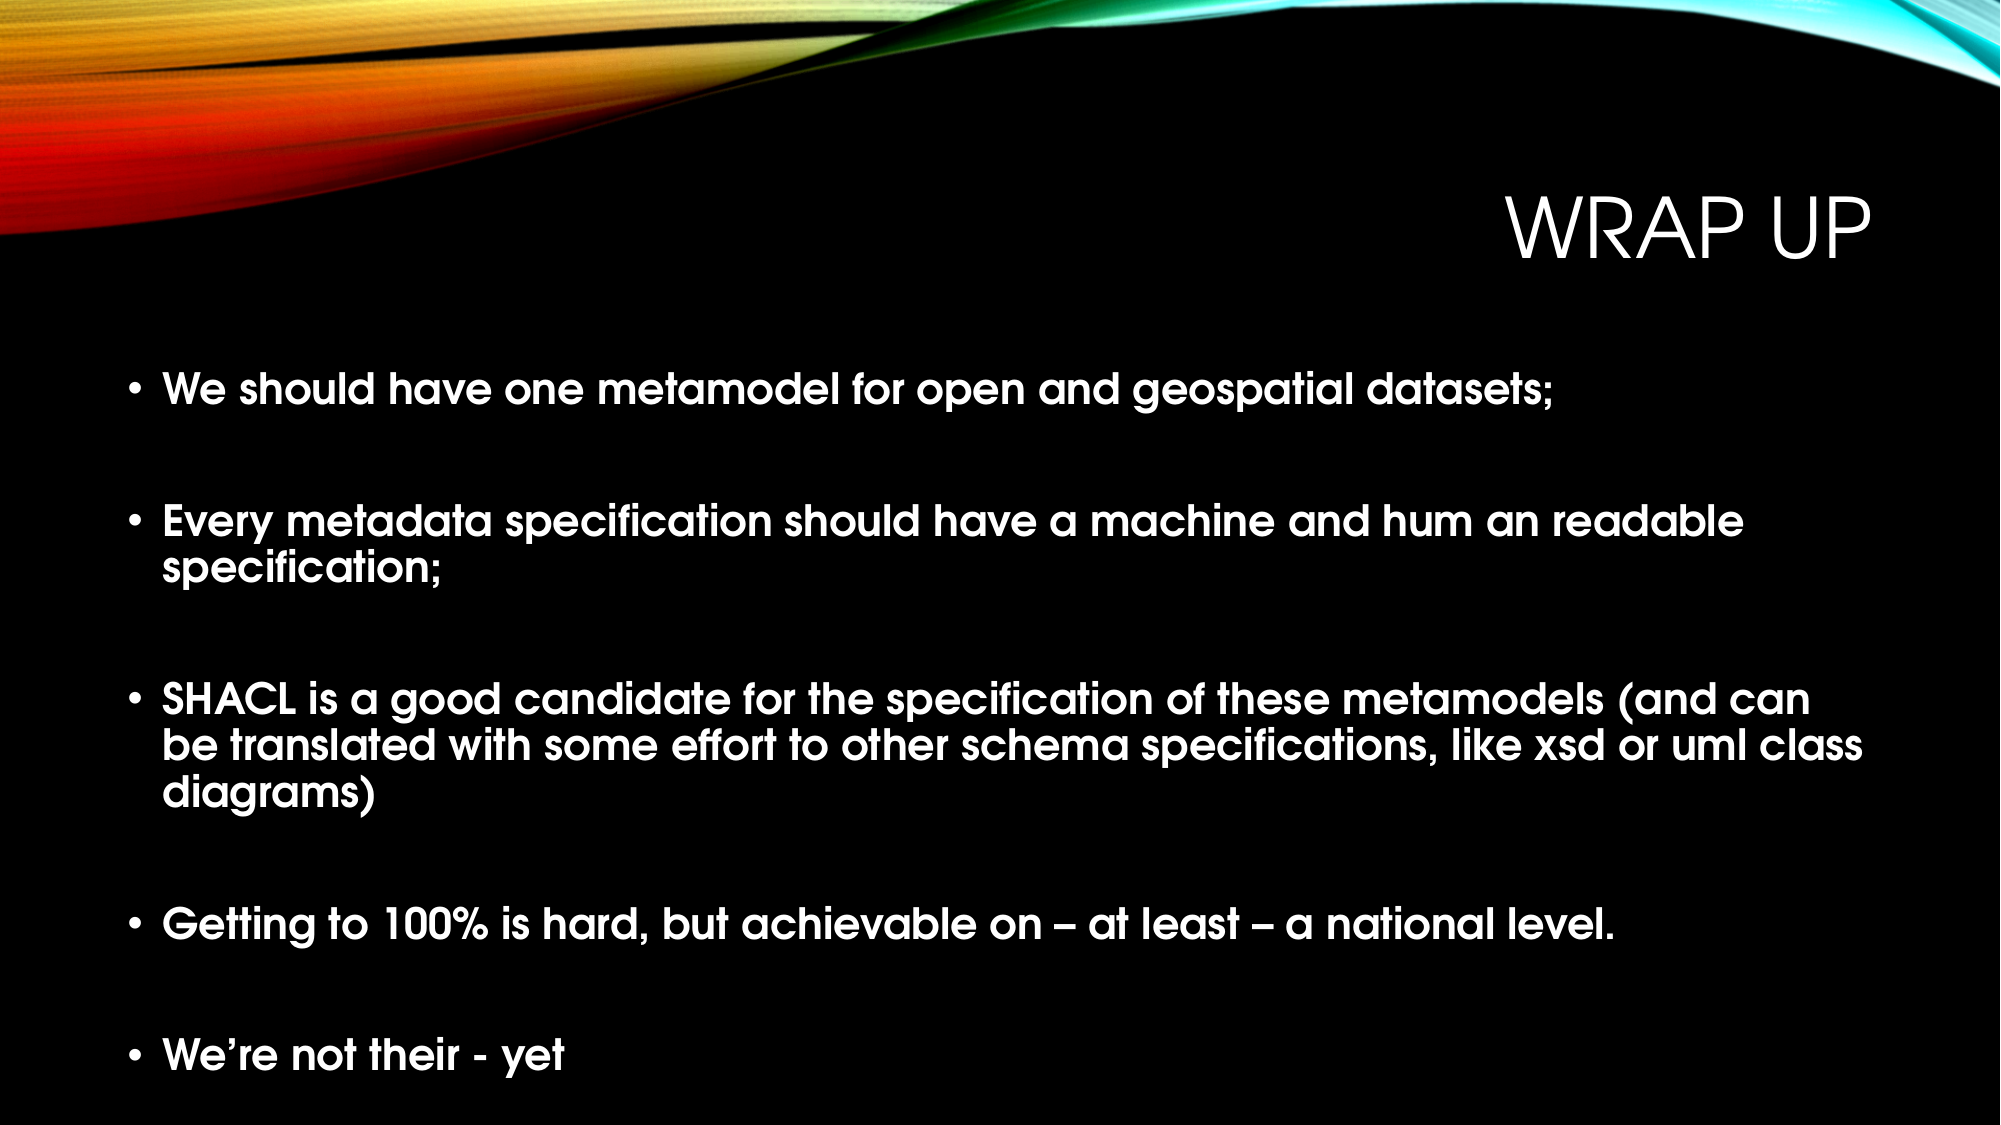

# WRAP UP
We should have one metamodel for open and geospatial datasets;

Every metadata specification should have a machine and hum an readable specification;

SHACL is a good candidate for the specification of these metamodels (and can be translated with some effort to other schema specifications, like xsd or uml class diagrams)

Getting to 100% is hard, but achievable on – at least – a national level.

We’re not their - yet